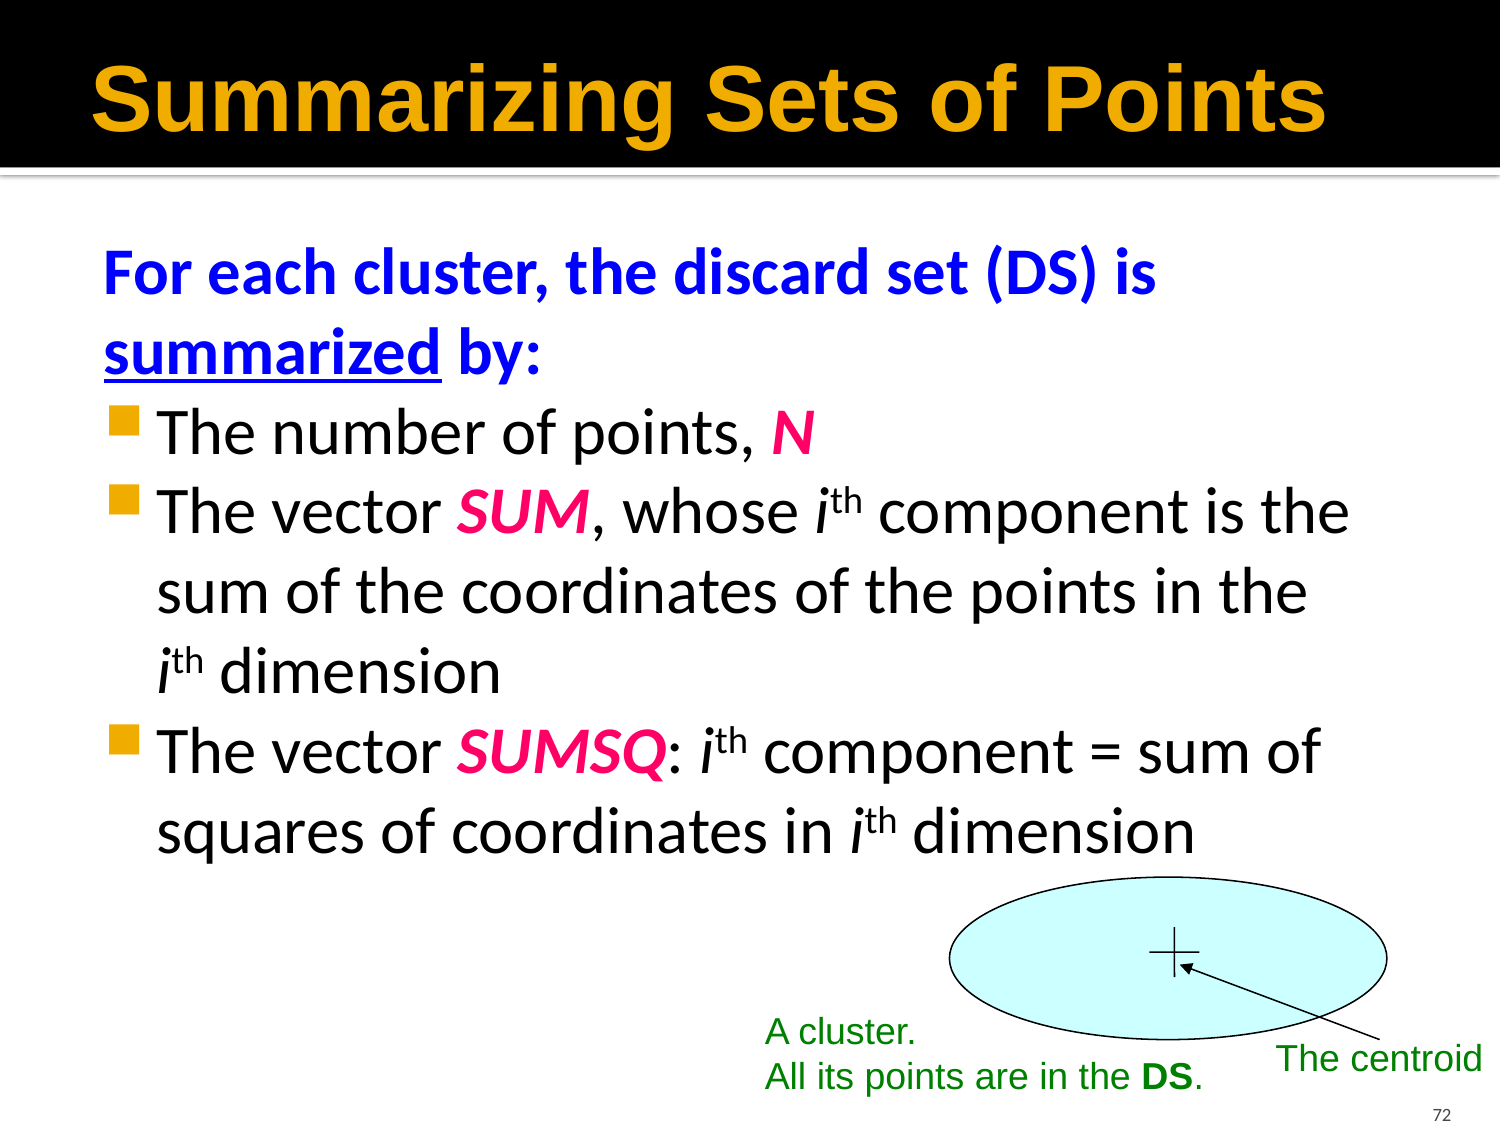

# Summarizing Sets of Points
For each cluster, the discard set (DS) is summarized by:
The number of points, N
The vector SUM, whose ith component is the sum of the coordinates of the points in the ith dimension
The vector SUMSQ: ith component = sum of squares of coordinates in ith dimension

A cluster.
All its points are in the DS.
The centroid
72